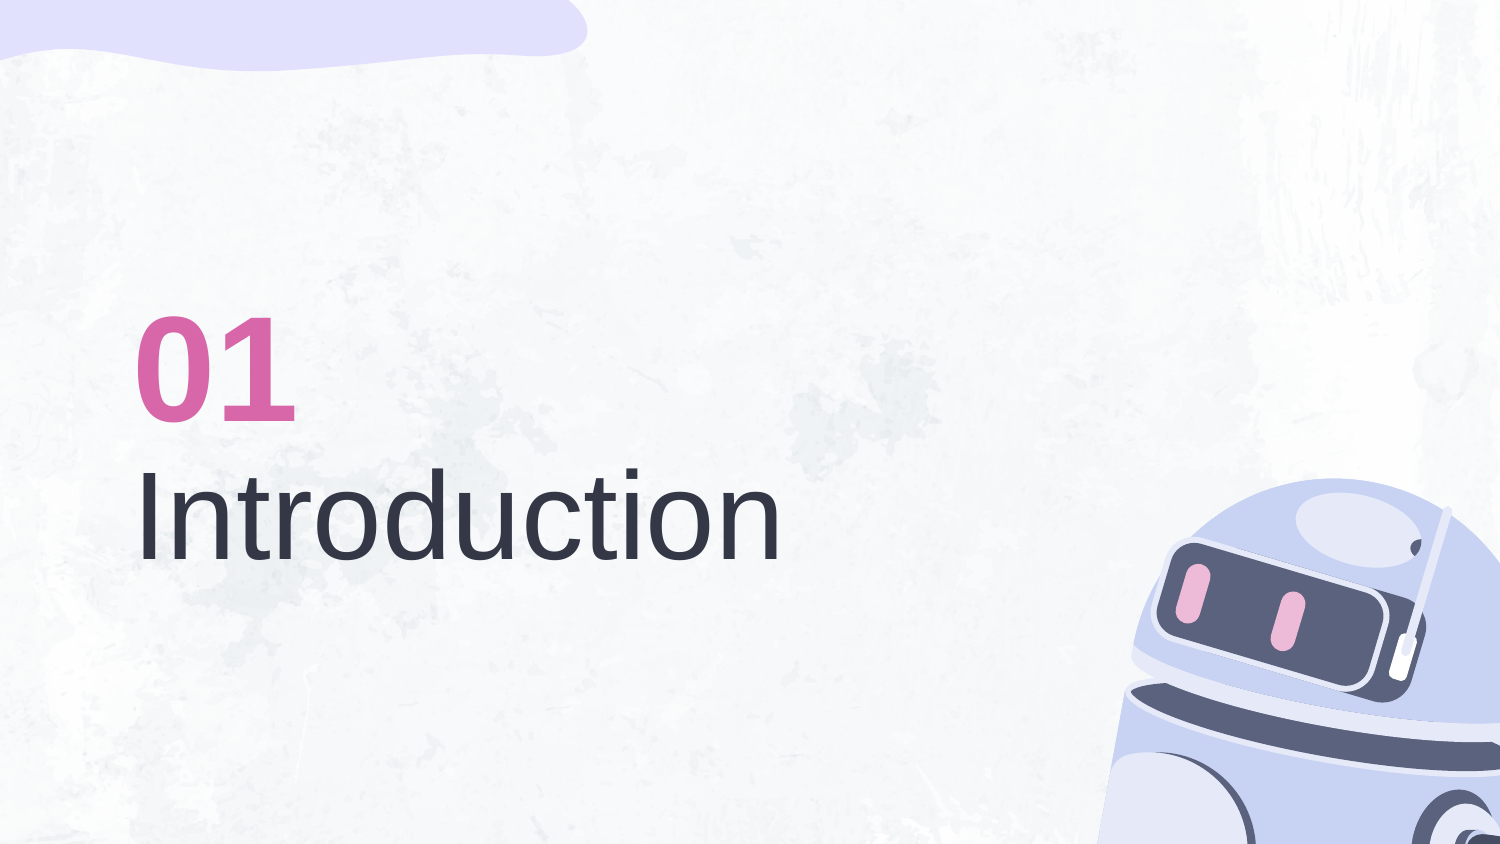

01
# Introduction

Why This Project?
Predicting pedestrian motion is essential for traffic safety in cities.`
We use deep learning models to analyze past motion and predict future poses in real-world scenarios.